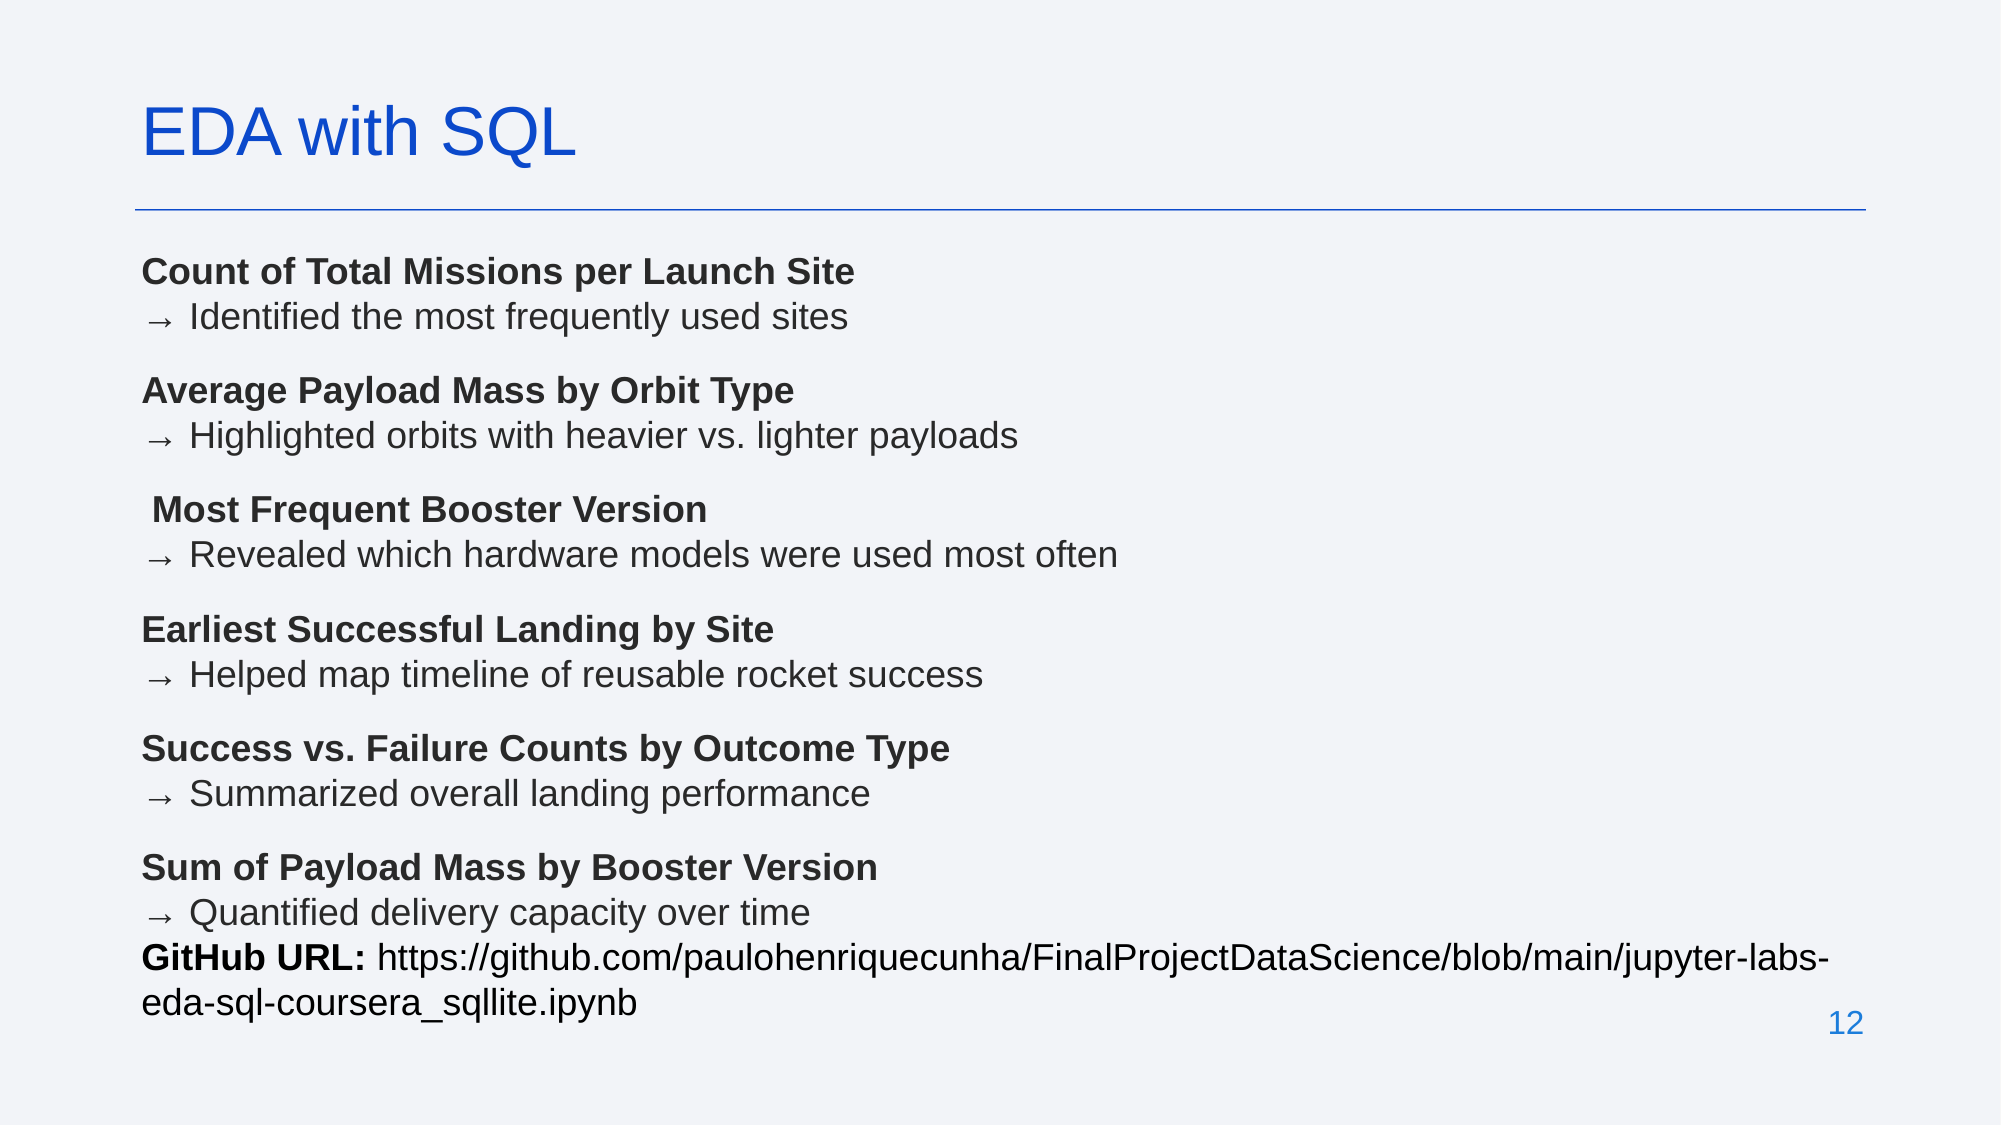

EDA with SQL
Count of Total Missions per Launch Site
→ Identified the most frequently used sites
Average Payload Mass by Orbit Type
→ Highlighted orbits with heavier vs. lighter payloads
 Most Frequent Booster Version
→ Revealed which hardware models were used most often
Earliest Successful Landing by Site
→ Helped map timeline of reusable rocket success
Success vs. Failure Counts by Outcome Type
→ Summarized overall landing performance
Sum of Payload Mass by Booster Version
→ Quantified delivery capacity over time
GitHub URL: https://github.com/paulohenriquecunha/FinalProjectDataScience/blob/main/jupyter-labs-eda-sql-coursera_sqllite.ipynb

12